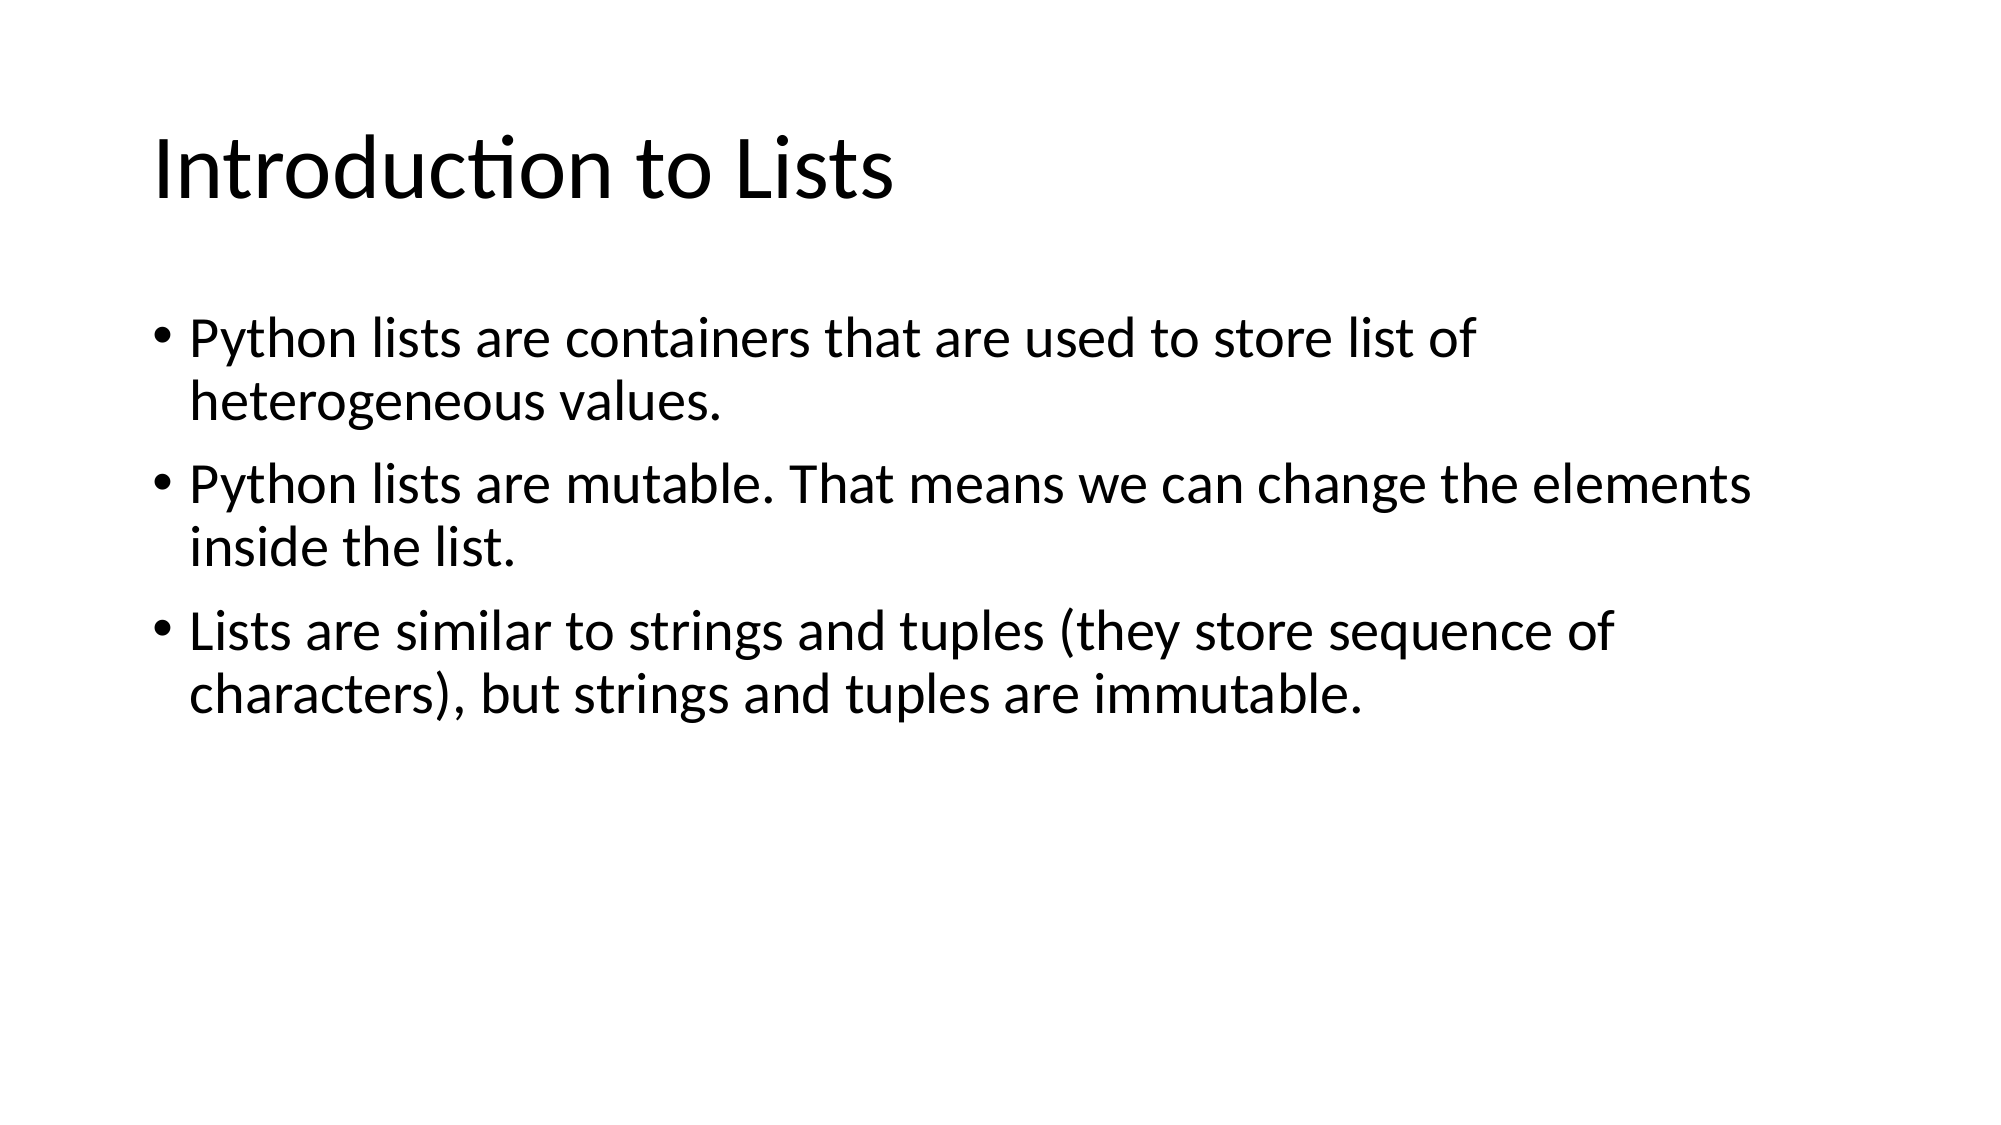

# Introduction to Lists
Python lists are containers that are used to store list of heterogeneous values.
Python lists are mutable. That means we can change the elements inside the list.
Lists are similar to strings and tuples (they store sequence of characters), but strings and tuples are immutable.